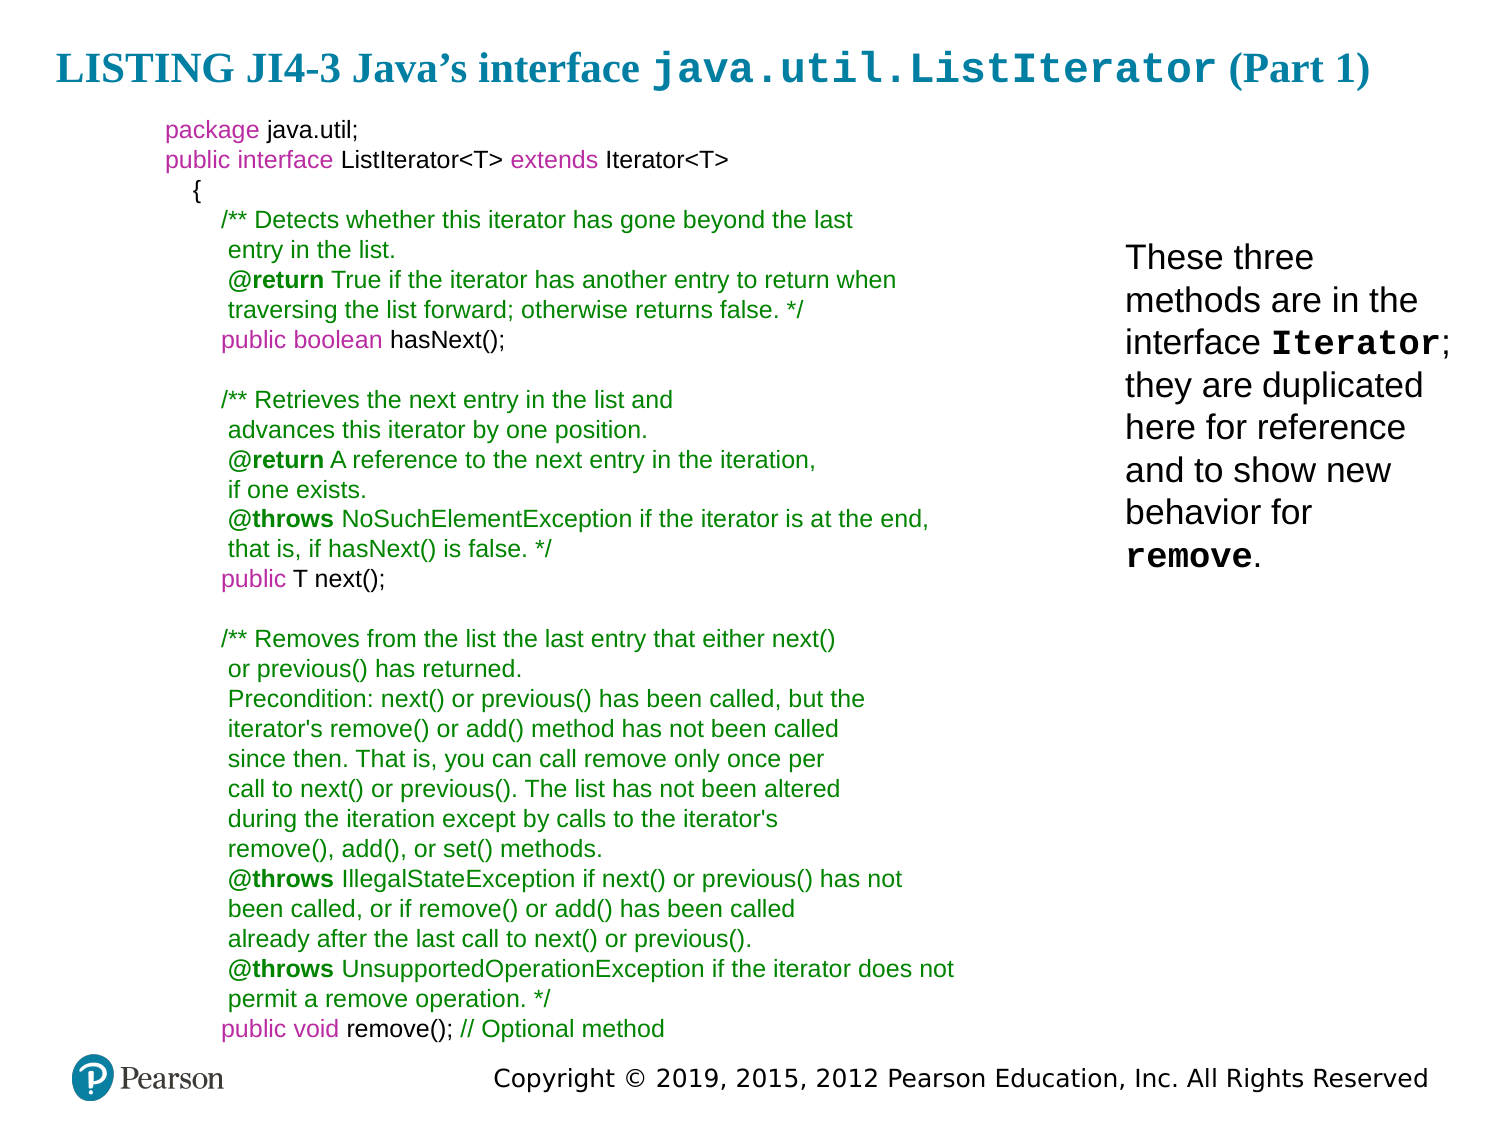

# LISTING JI4-3 Java’s interface java.util.ListIterator (Part 1)
package java.util;
public interface ListIterator<T> extends Iterator<T>
    {
        /** Detects whether this iterator has gone beyond the last
         entry in the list.
         @return True if the iterator has another entry to return when
         traversing the list forward; otherwise returns false. */
        public boolean hasNext();

        /** Retrieves the next entry in the list and
         advances this iterator by one position.
         @return A reference to the next entry in the iteration,
         if one exists.
         @throws NoSuchElementException if the iterator is at the end,
         that is, if hasNext() is false. */
        public T next();

        /** Removes from the list the last entry that either next()
         or previous() has returned.
         Precondition: next() or previous() has been called, but the
         iterator's remove() or add() method has not been called
         since then. That is, you can call remove only once per
         call to next() or previous(). The list has not been altered
         during the iteration except by calls to the iterator's
         remove(), add(), or set() methods.
         @throws IllegalStateException if next() or previous() has not
         been called, or if remove() or add() has been called
         already after the last call to next() or previous().
         @throws UnsupportedOperationException if the iterator does not
         permit a remove operation. */
        public void remove(); // Optional method
These three methods are in the interface Iterator; they are duplicated here for reference and to show new behavior for remove.